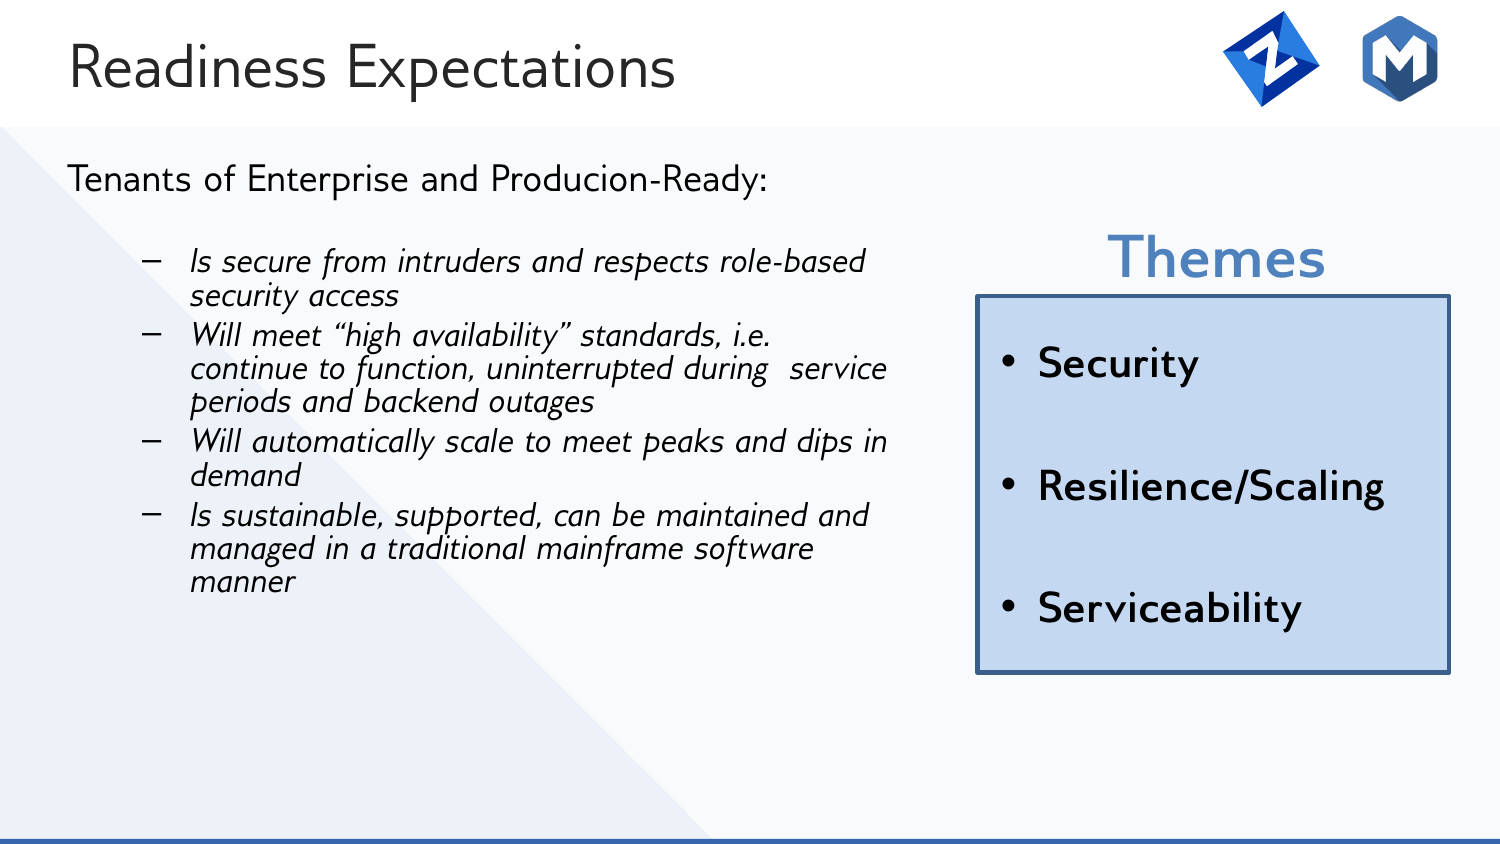

# Readiness Expectations
Tenants of Enterprise and Producion-Ready:

Is secure from intruders and respects role-based security access
Will meet “high availability” standards, i.e. continue to function, uninterrupted during  service periods and backend outages
Will automatically scale to meet peaks and dips in demand
Is sustainable, supported, can be maintained and managed in a traditional mainframe software manner
Themes

Security
Resilience/Scaling
Serviceability